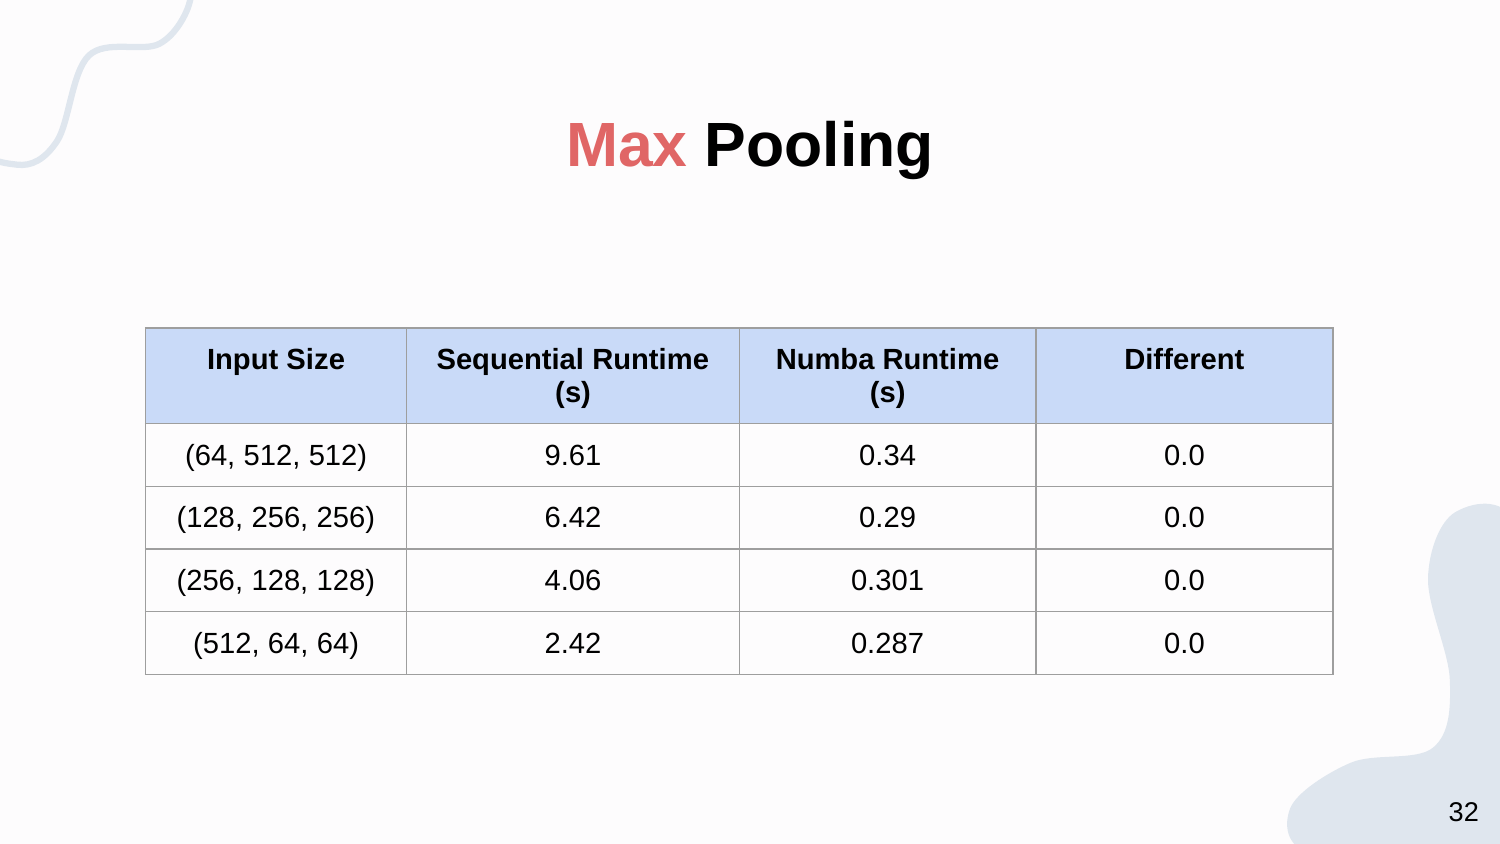

# Max Pooling
| Input Size | Sequential Runtime (s) | Numba Runtime (s) | Different |
| --- | --- | --- | --- |
| (64, 512, 512) | 9.61 | 0.34 | 0.0 |
| (128, 256, 256) | 6.42 | 0.29 | 0.0 |
| (256, 128, 128) | 4.06 | 0.301 | 0.0 |
| (512, 64, 64) | 2.42 | 0.287 | 0.0 |
32